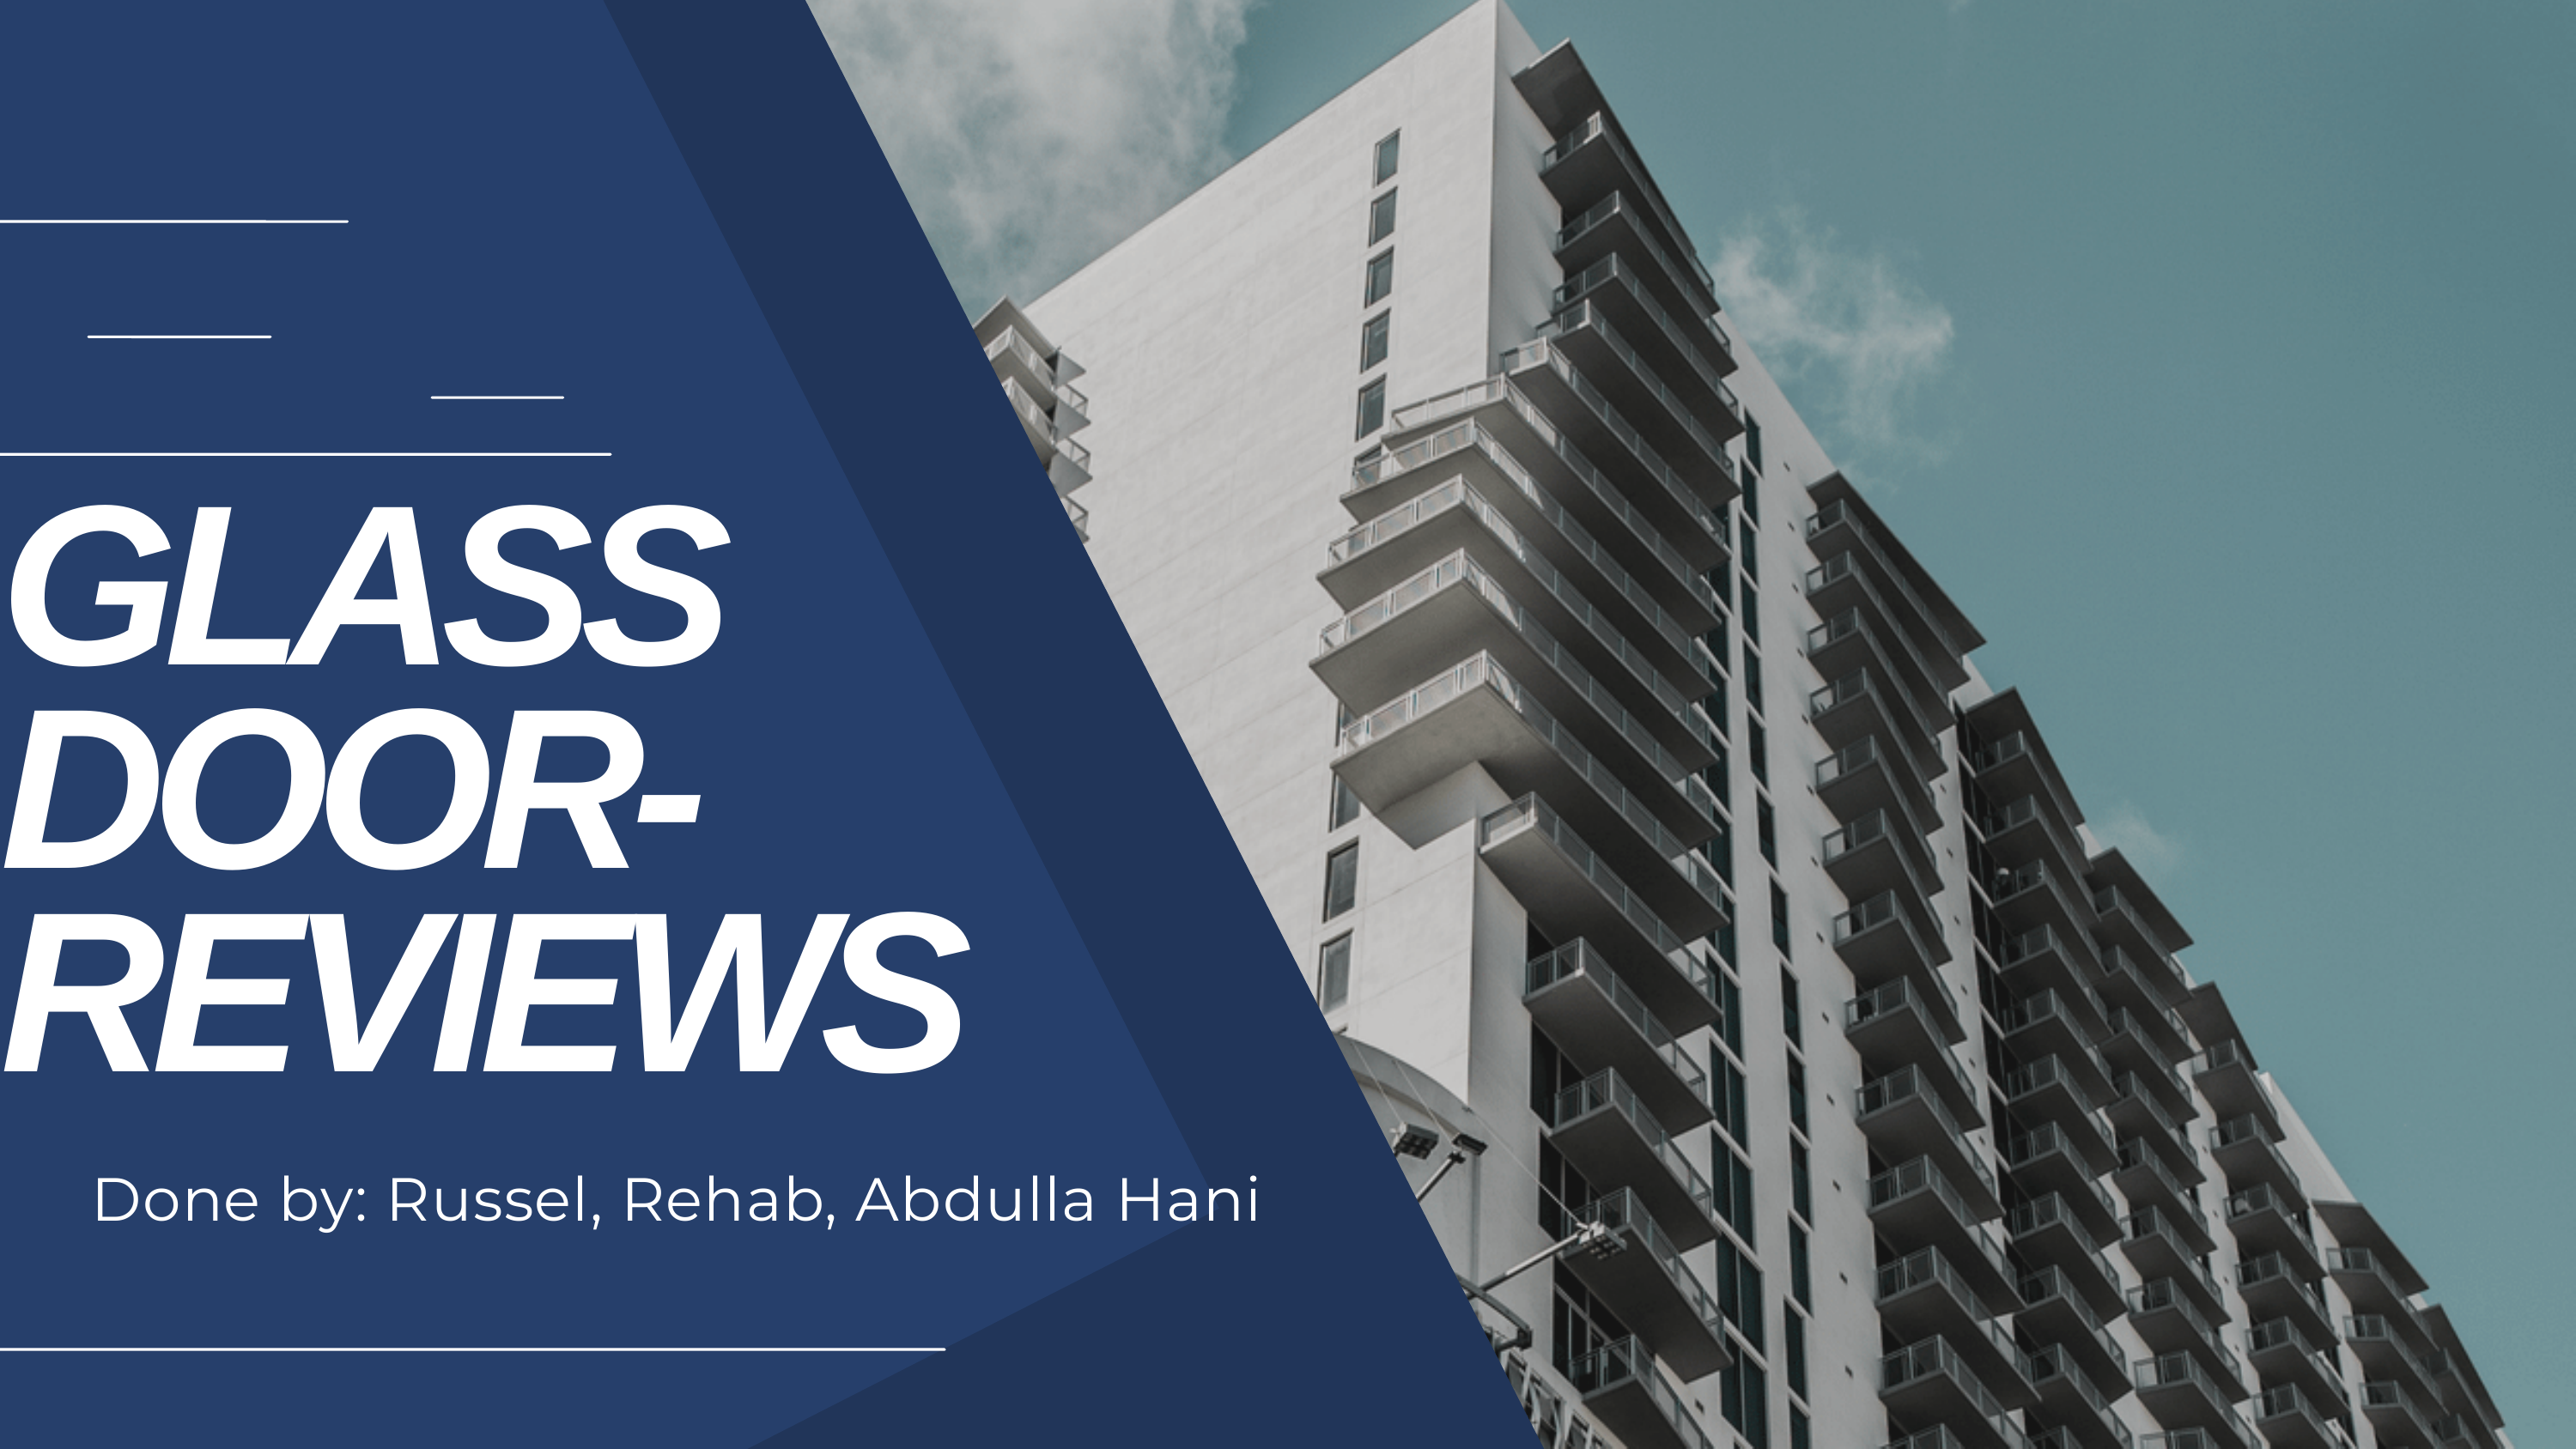

GLASS DOOR-REVIEWS
Done by: Russel, Rehab, Abdulla Hani